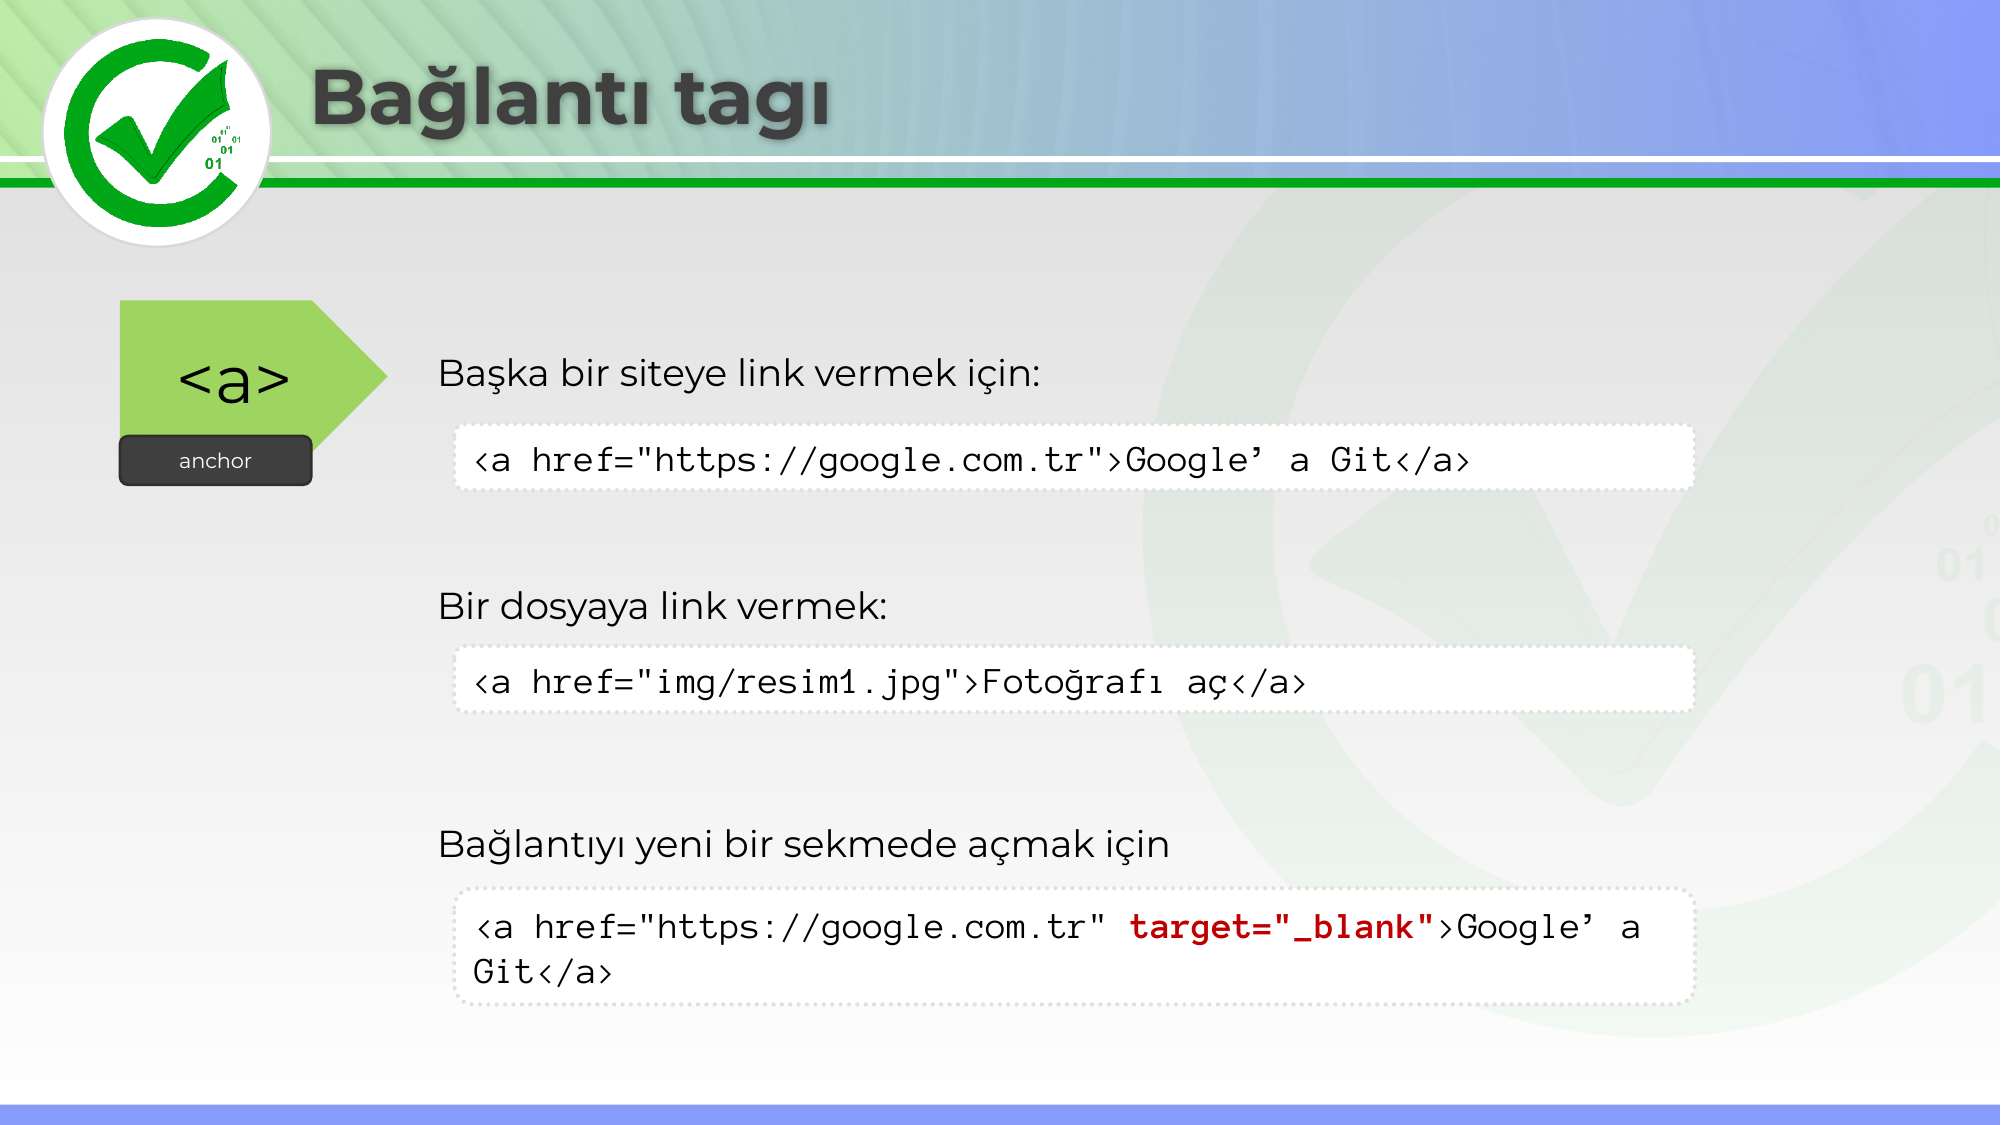

Bağlantı tagı
<a>
anchor
Başka bir siteye link vermek için:

<a href="https://google.com.tr">Google’ a Git</a>
Bir dosyaya link vermek:

<a href="img/resim1.jpg">Fotoğrafı aç</a>
Bağlantıyı yeni bir sekmede açmak için

<a href="https://google.com.tr" target="_blank">Google’ a Git</a>